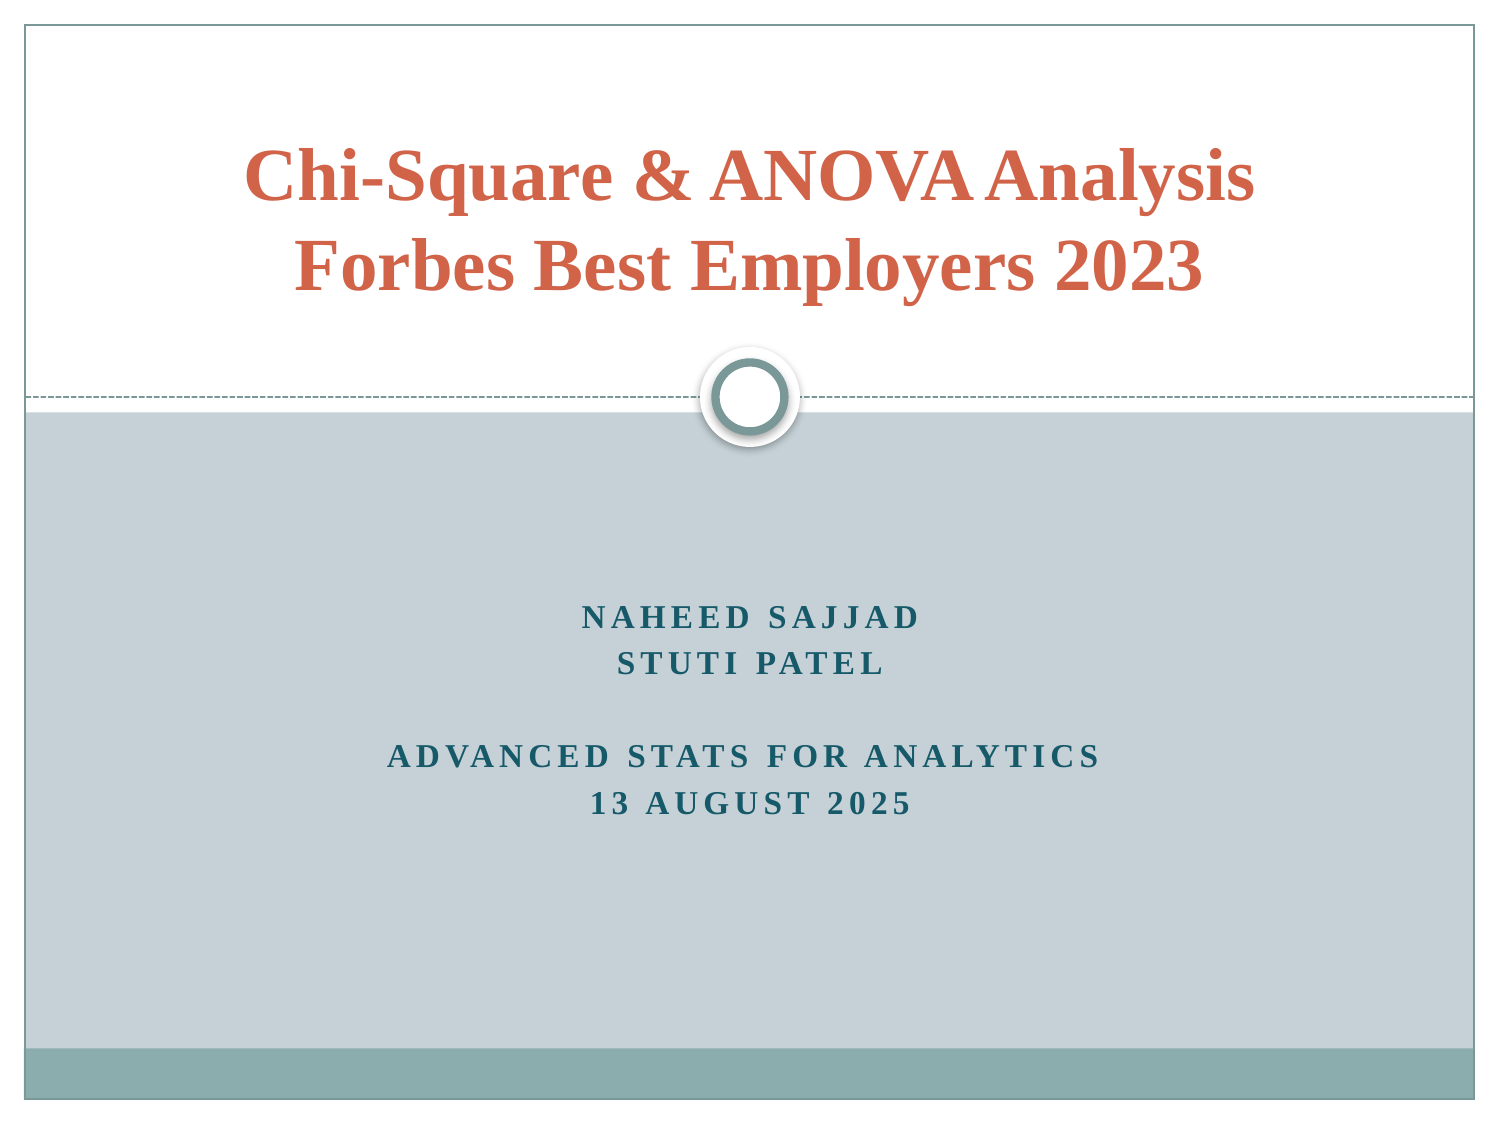

# Chi-Square & ANOVA Analysis Forbes Best Employers 2023
Naheed SAJJAD
Stuti Patel

Advanced Stats for Analytics
13 August 2025